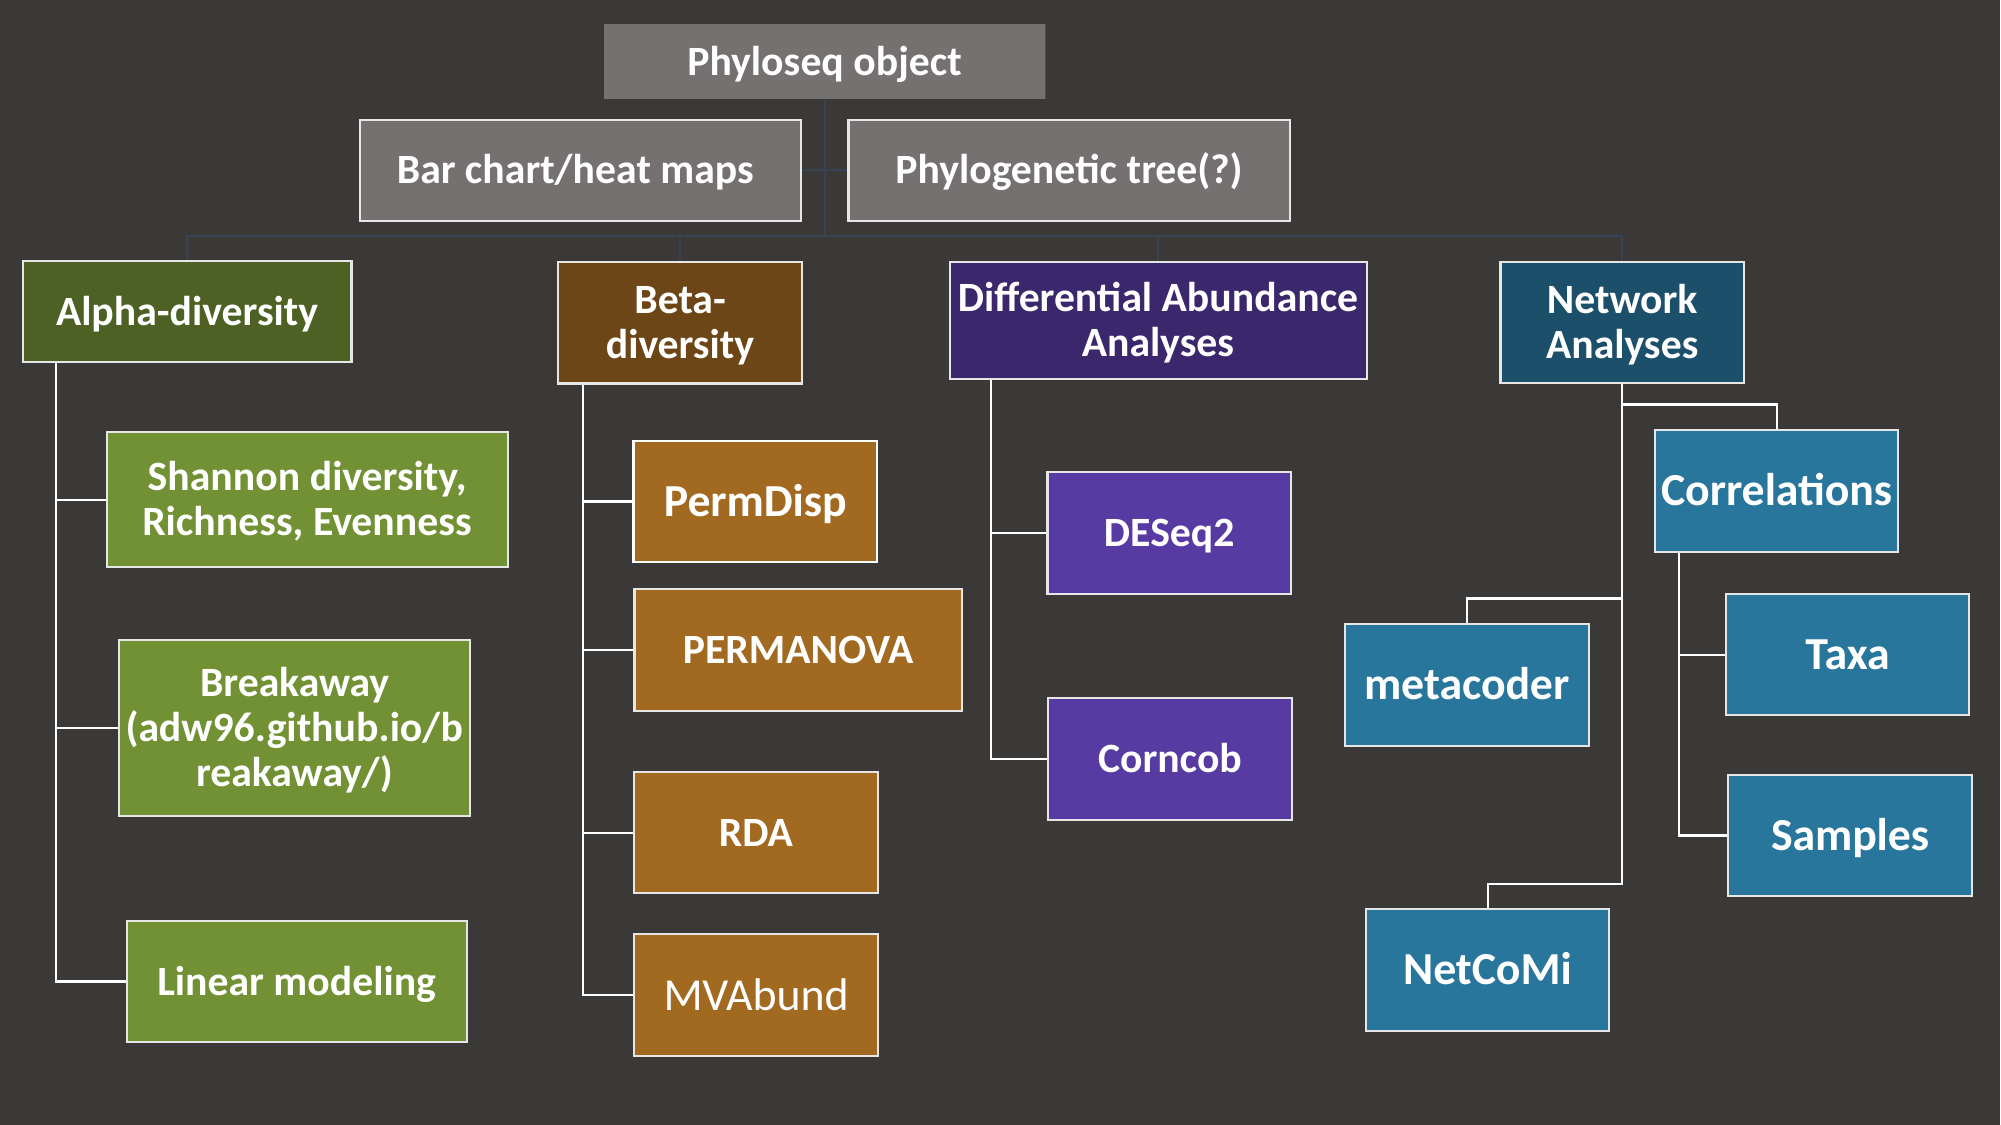

Phyloseq object
Alpha-diversity
Linear modeling
Shannon diversity, Richness, Evenness
Breakaway (adw96.github.io/breakaway/)
Beta-diversity
RDA
MVAbund
PermDisp
PERMANOVA
Differential Abundance Analyses
DESeq2
Corncob
Network Analyses
NetCoMi
metacoder
Correlations
Taxa
Samples
Bar chart/heat maps
Phylogenetic tree(?)